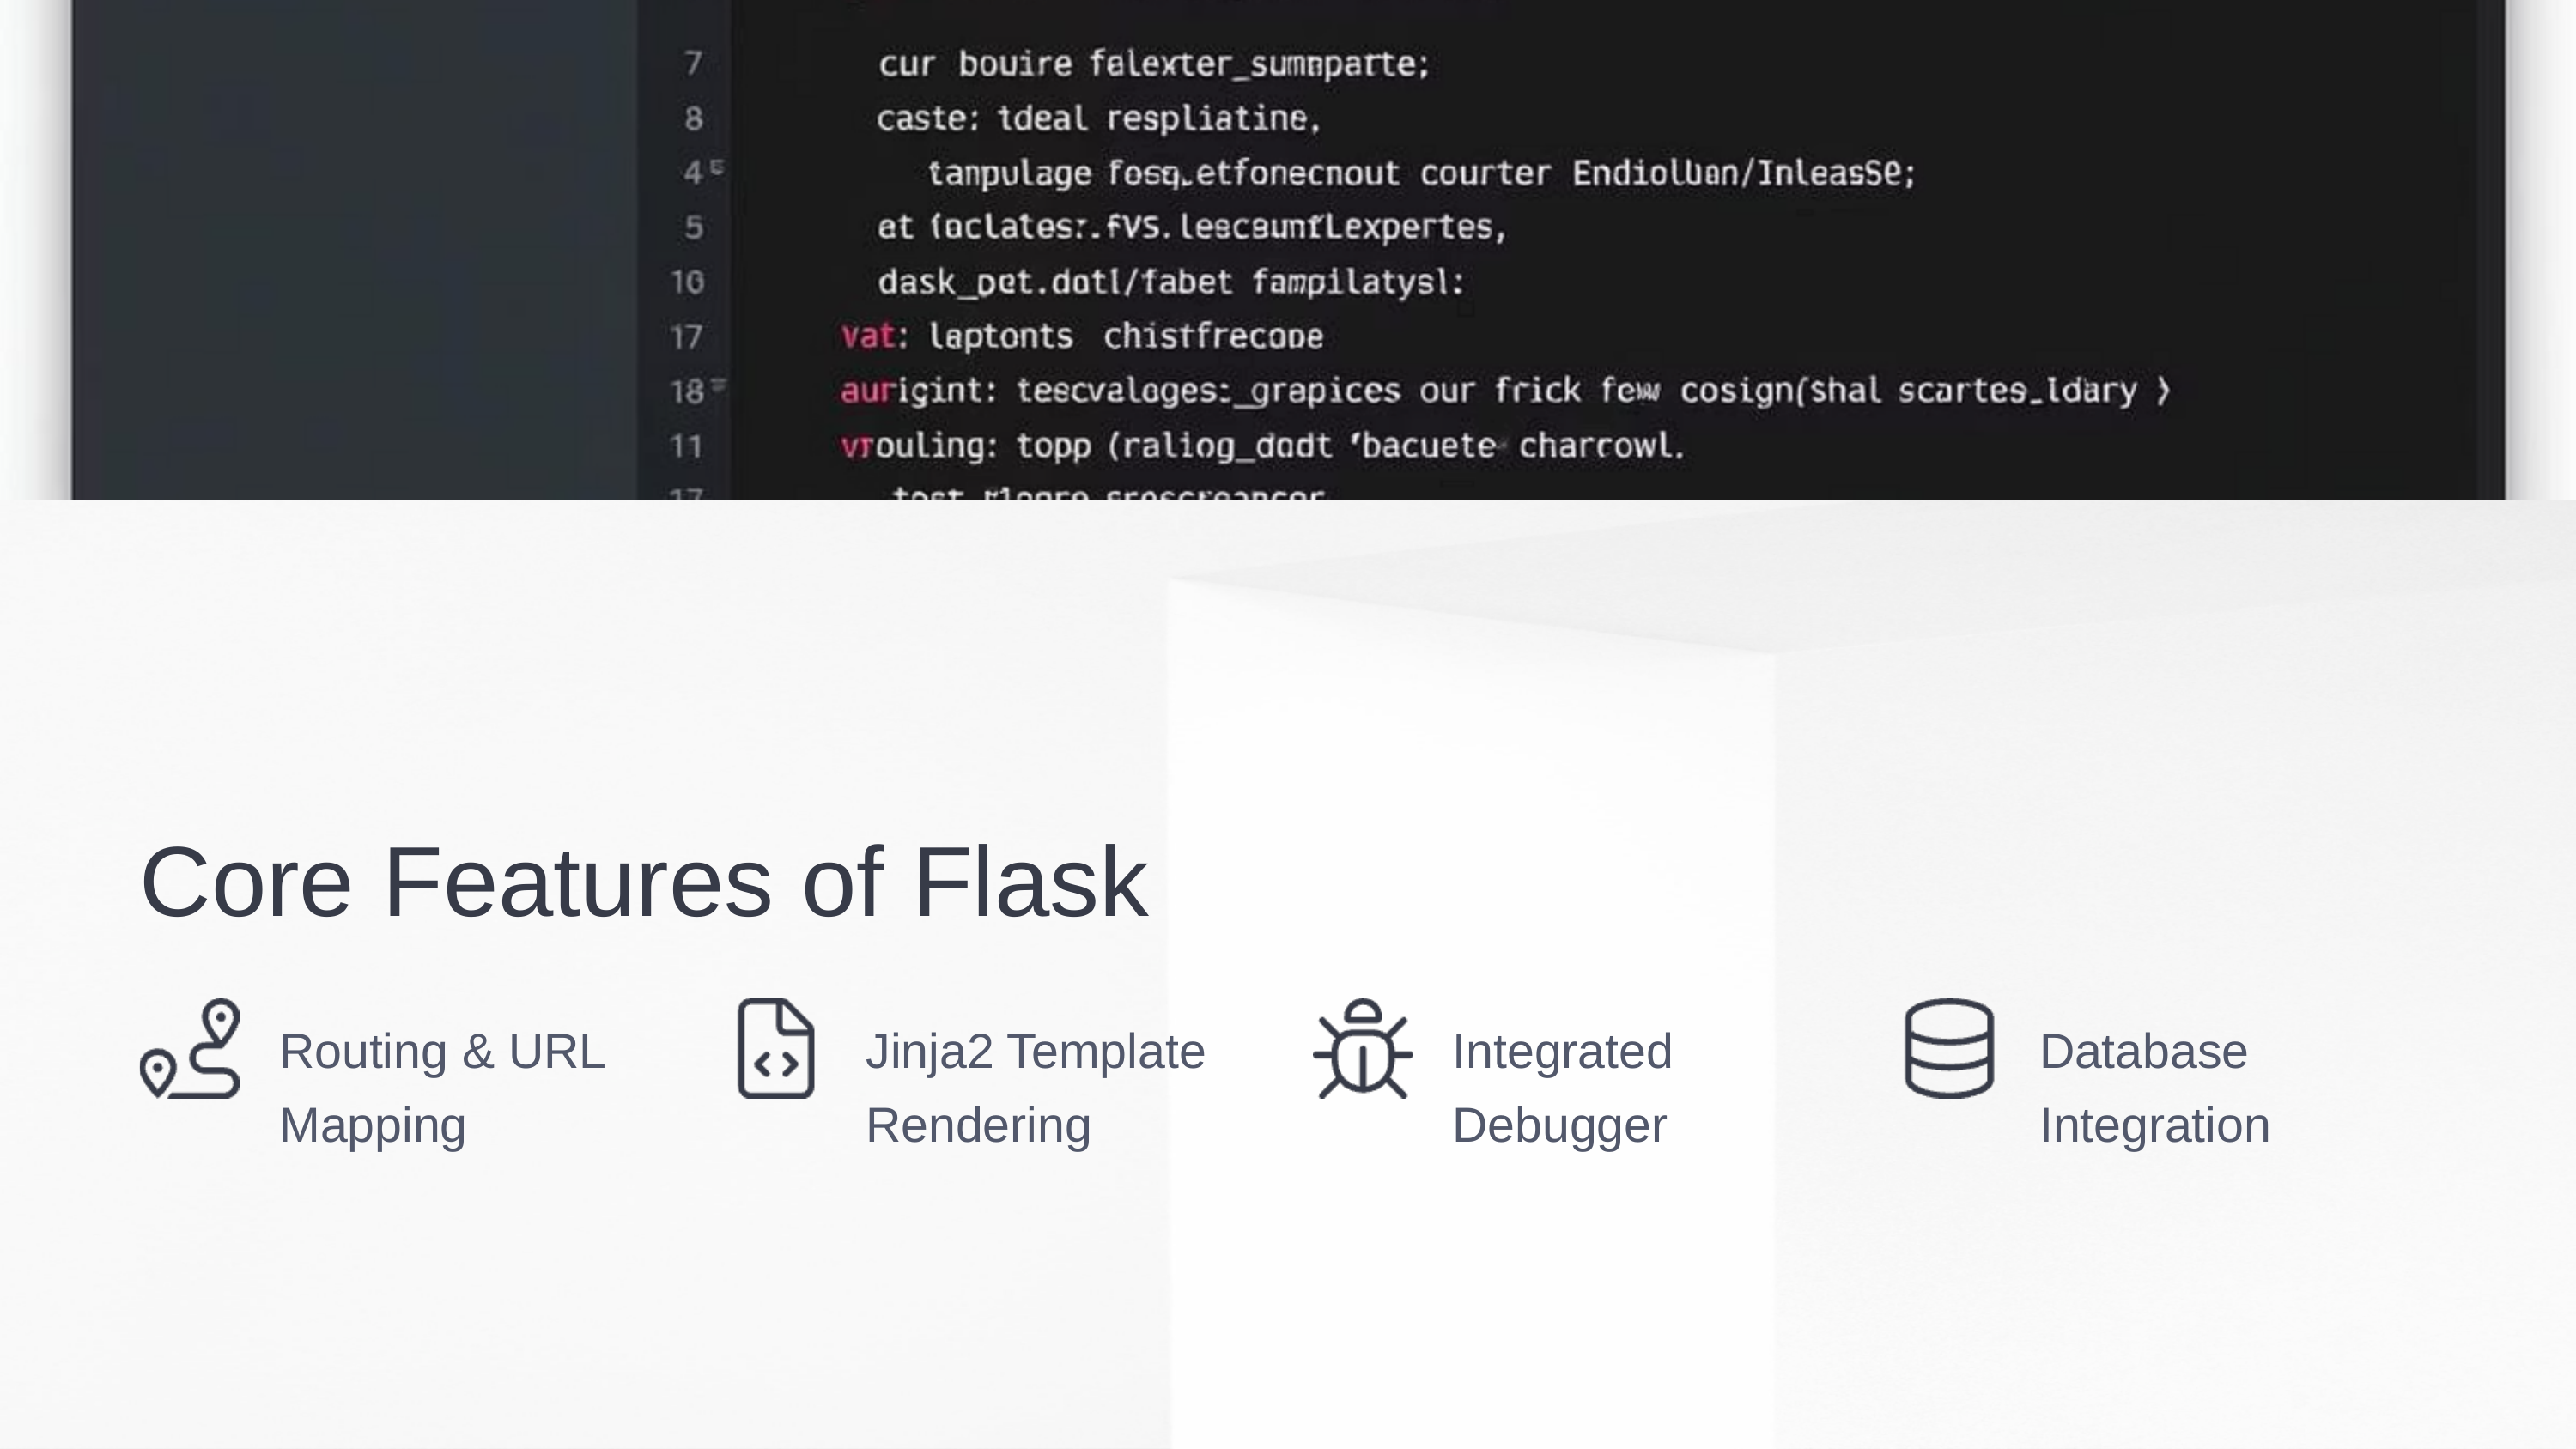

Core Features of Flask

Routing & URL Mapping

Jinja2 Template Rendering

Integrated Debugger

Database Integration